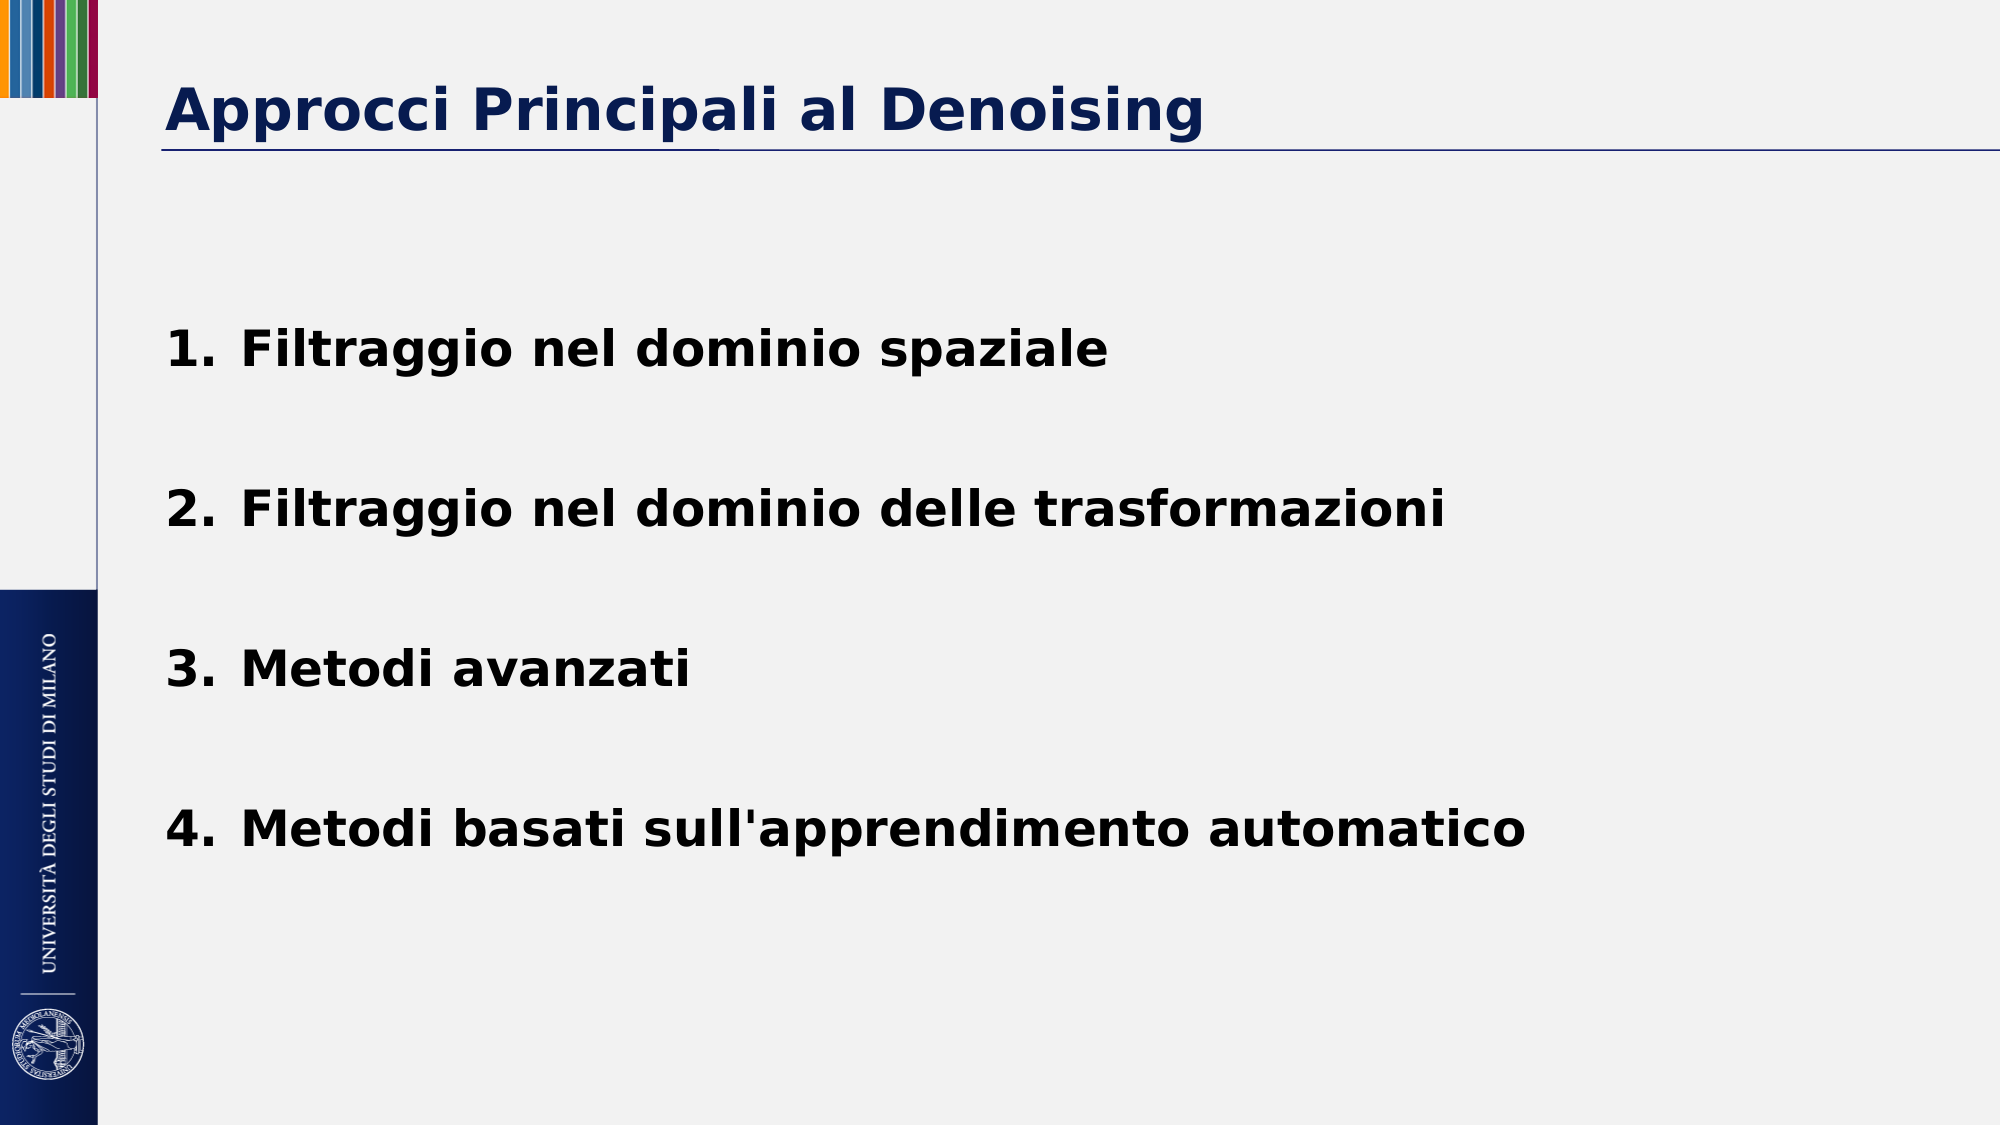

# Approcci Principali al Denoising
Filtraggio nel dominio spaziale
Filtraggio nel dominio delle trasformazioni
Metodi avanzati
Metodi basati sull'apprendimento automatico